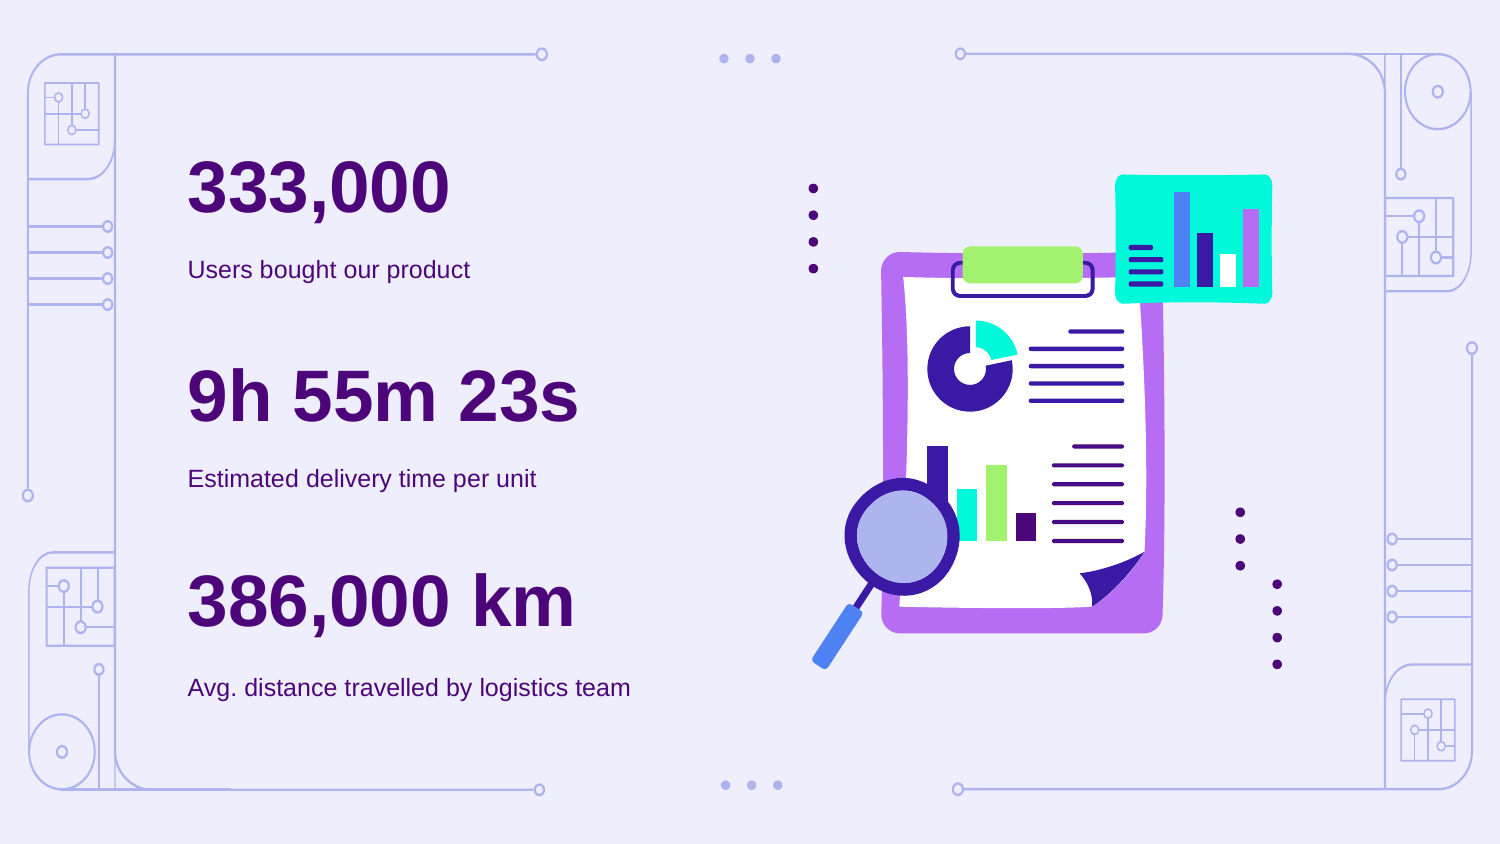

333,000

Users bought our product

9h 55m 23s
# Estimated delivery time per unit

386,000 km

Avg. distance travelled by logistics team